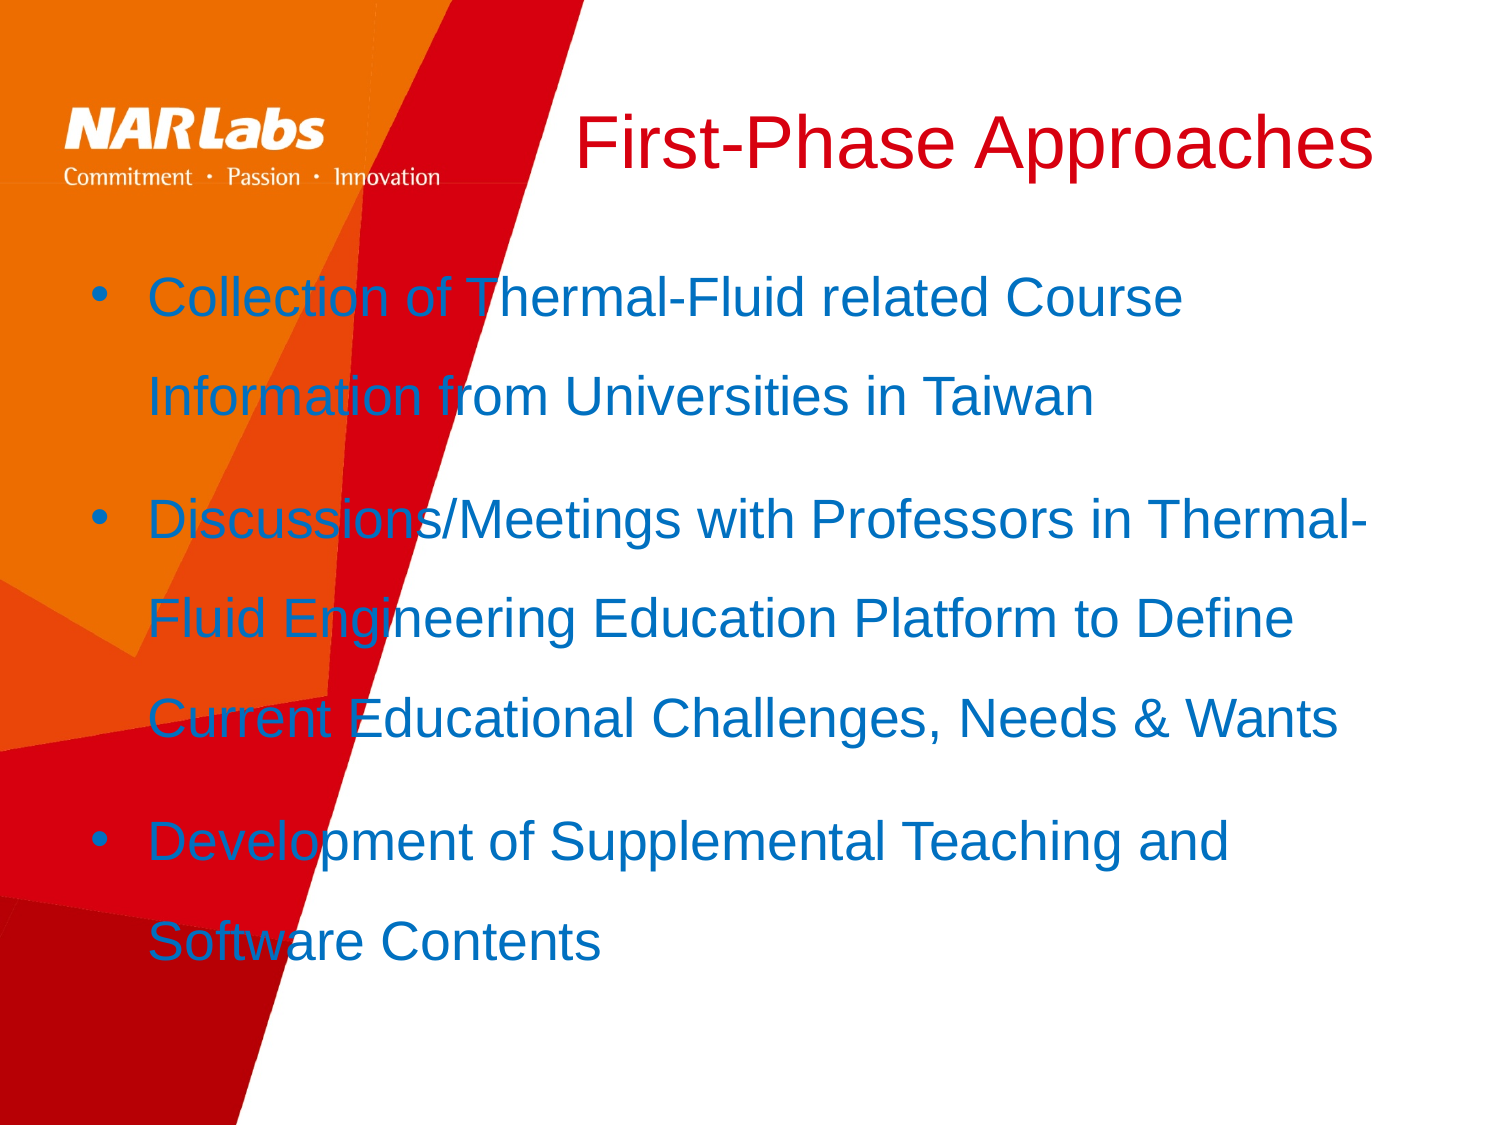

# First-Phase Approaches
Collection of Thermal-Fluid related Course Information from Universities in Taiwan
Discussions/Meetings with Professors in Thermal-Fluid Engineering Education Platform to Define Current Educational Challenges, Needs & Wants
Development of Supplemental Teaching and Software Contents